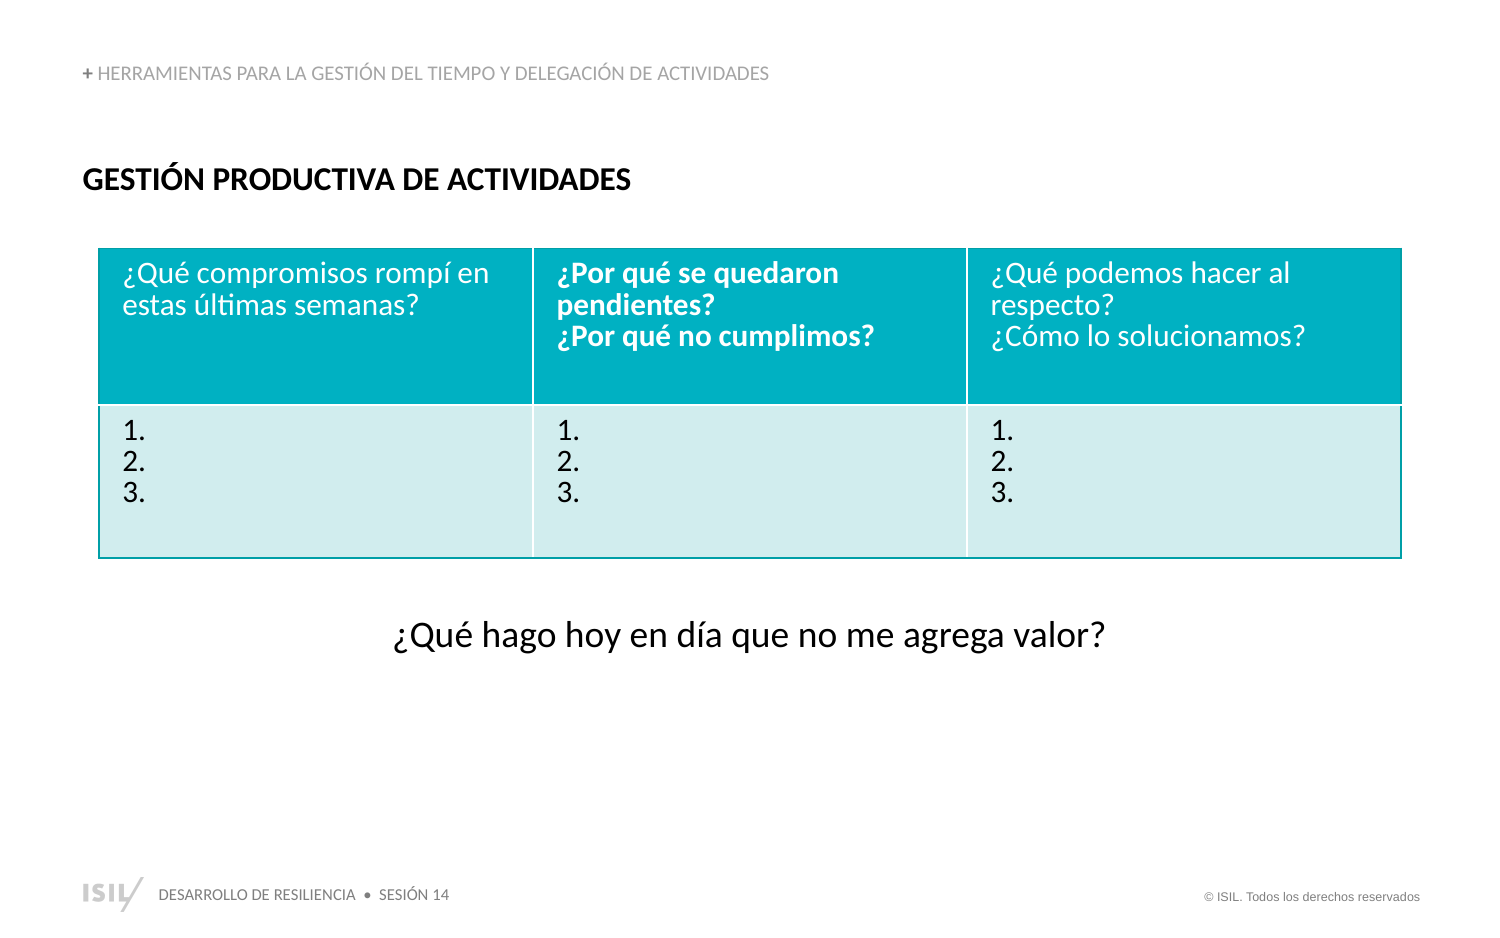

+ HERRAMIENTAS PARA LA GESTIÓN DEL TIEMPO Y DELEGACIÓN DE ACTIVIDADES
GESTIÓN PRODUCTIVA DE ACTIVIDADES
| ¿Qué compromisos rompí en estas últimas semanas? | ¿Por qué se quedaron pendientes? ¿Por qué no cumplimos? | ¿Qué podemos hacer al respecto? ¿Cómo lo solucionamos? |
| --- | --- | --- |
| 1. 2. 3. | 1. 2. 3. | 1. 2. 3. |
¿Qué hago hoy en día que no me agrega valor?